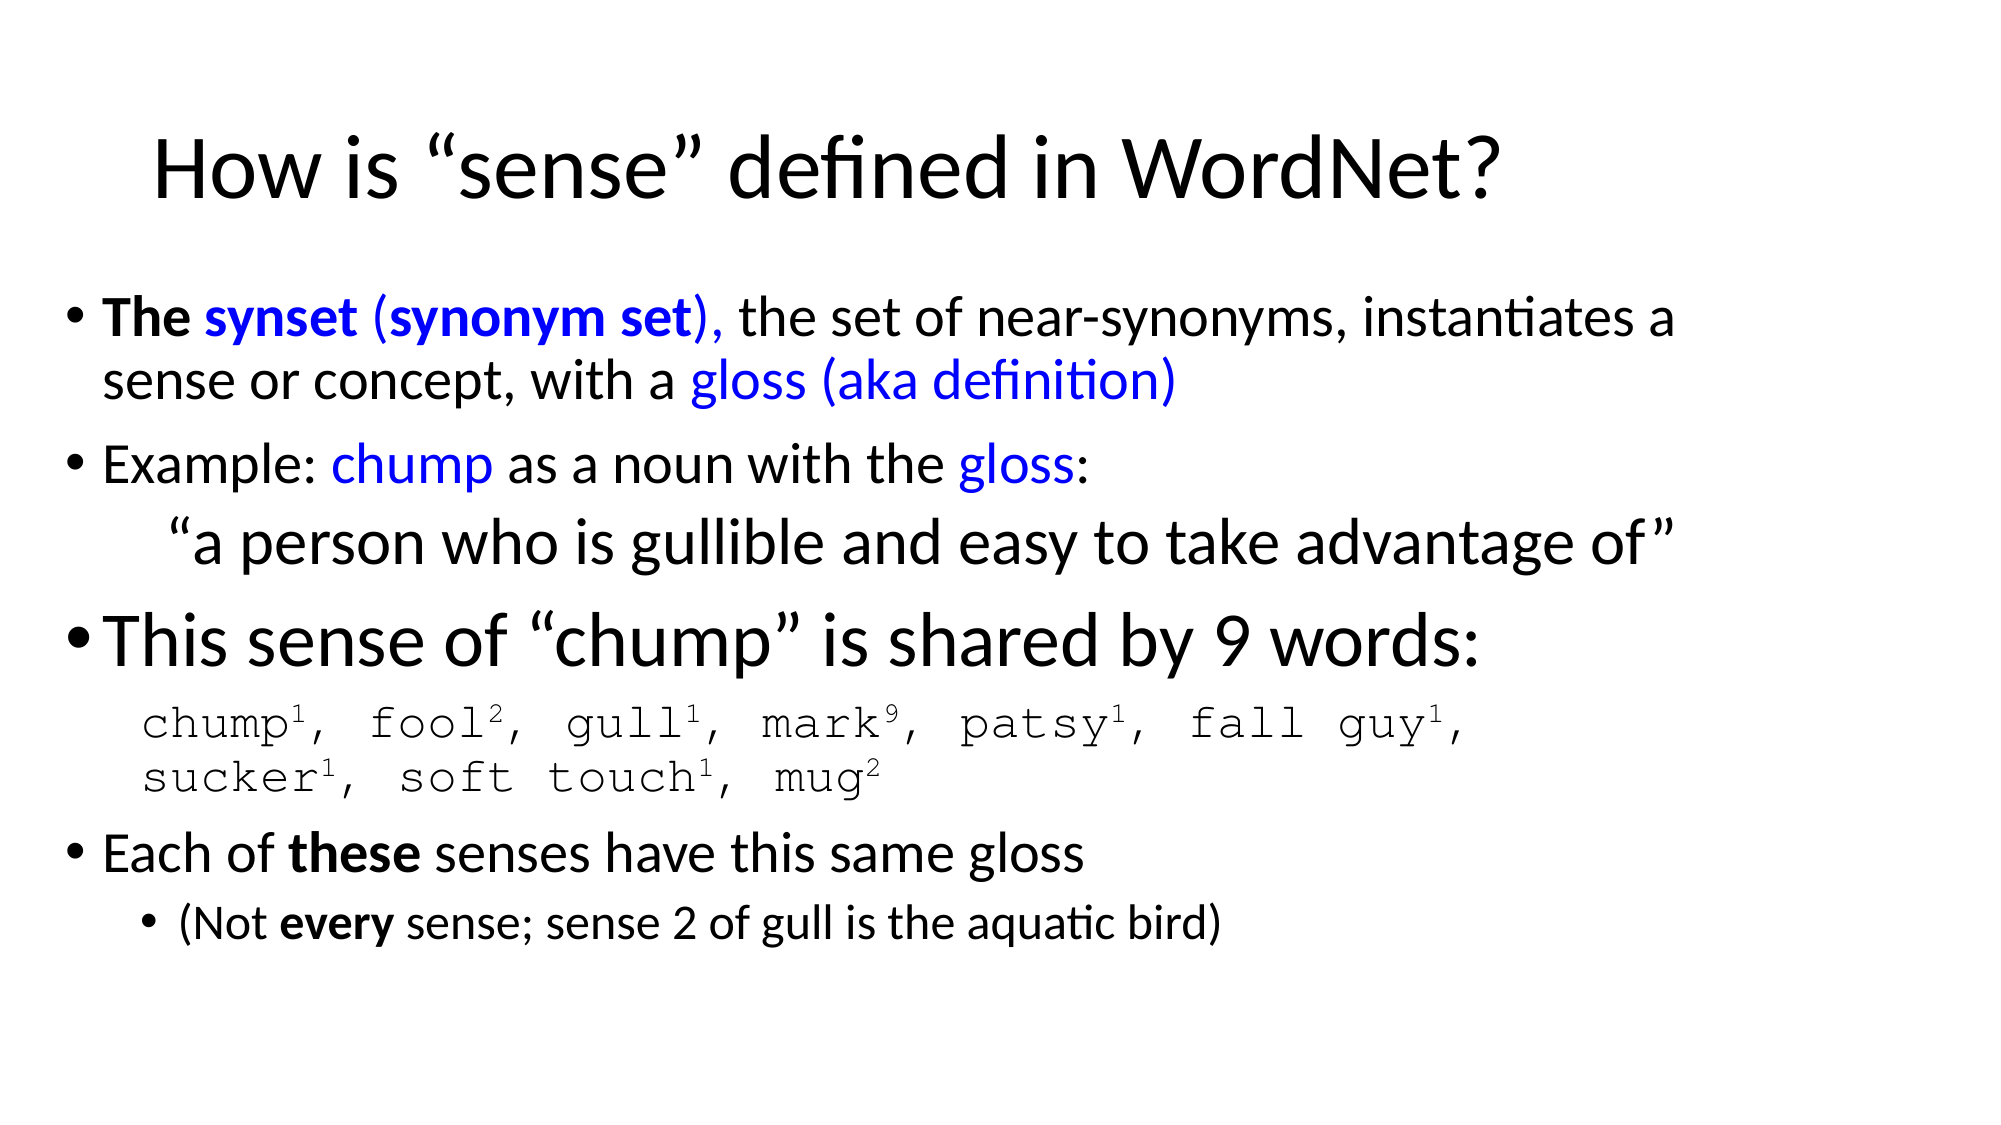

# How is “sense” defined in WordNet?
The synset (synonym set), the set of near-synonyms, instantiates a sense or concept, with a gloss (aka definition)
Example: chump as a noun with the gloss:
“a person who is gullible and easy to take advantage of”
This sense of “chump” is shared by 9 words:
chump1, fool2, gull1, mark9, patsy1, fall guy1, sucker1, soft touch1, mug2
Each of these senses have this same gloss
(Not every sense; sense 2 of gull is the aquatic bird)